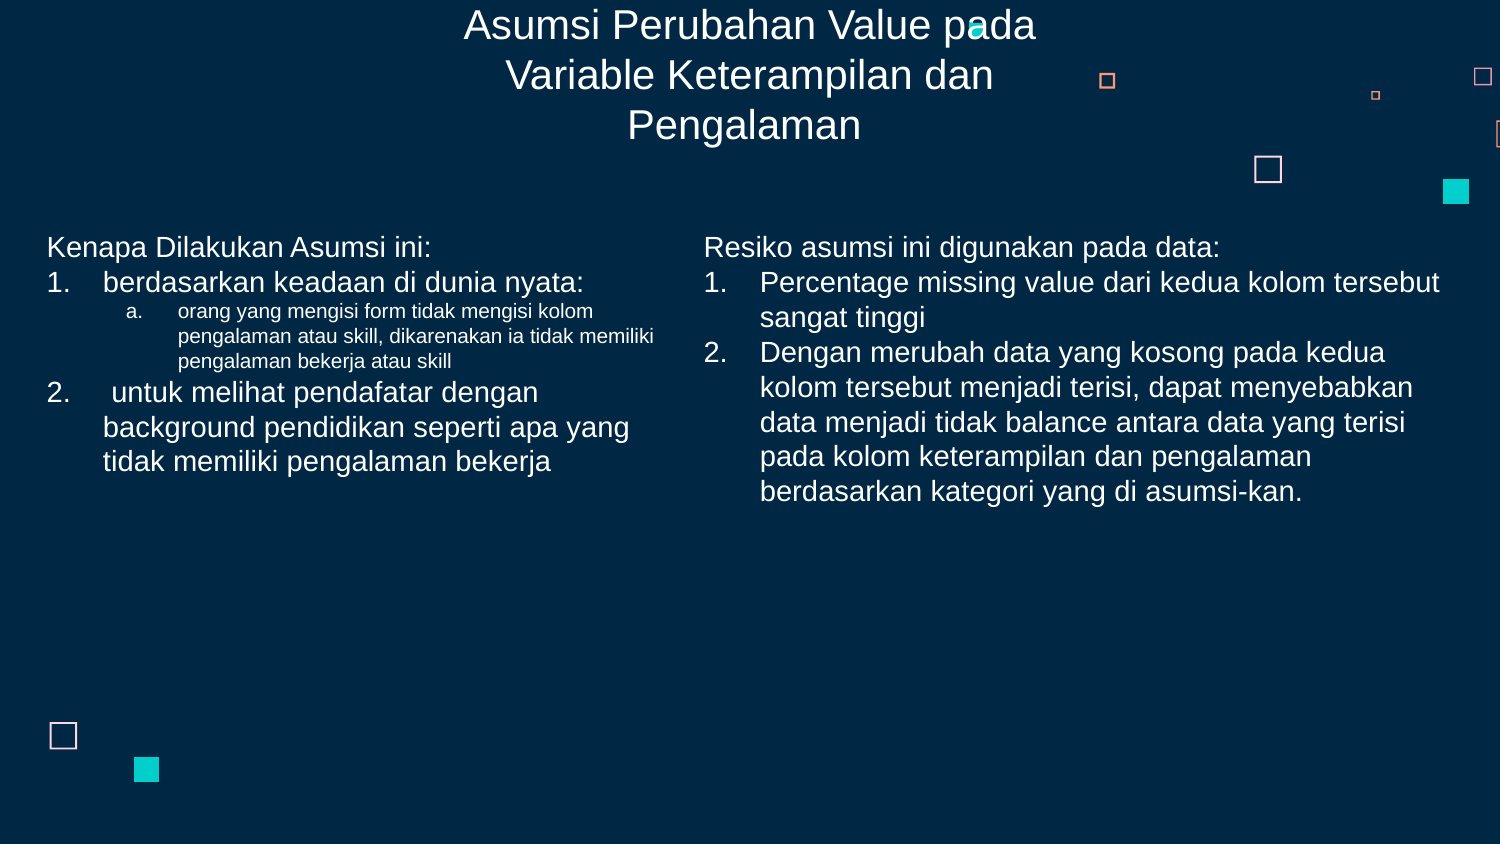

# Asumsi Perubahan Value pada Variable Keterampilan dan Pengalaman
Kenapa Dilakukan Asumsi ini:
berdasarkan keadaan di dunia nyata:
orang yang mengisi form tidak mengisi kolom pengalaman atau skill, dikarenakan ia tidak memiliki pengalaman bekerja atau skill
 untuk melihat pendafatar dengan background pendidikan seperti apa yang tidak memiliki pengalaman bekerja

Resiko asumsi ini digunakan pada data:
Percentage missing value dari kedua kolom tersebut sangat tinggi
Dengan merubah data yang kosong pada kedua kolom tersebut menjadi terisi, dapat menyebabkan data menjadi tidak balance antara data yang terisi pada kolom keterampilan dan pengalaman berdasarkan kategori yang di asumsi-kan.